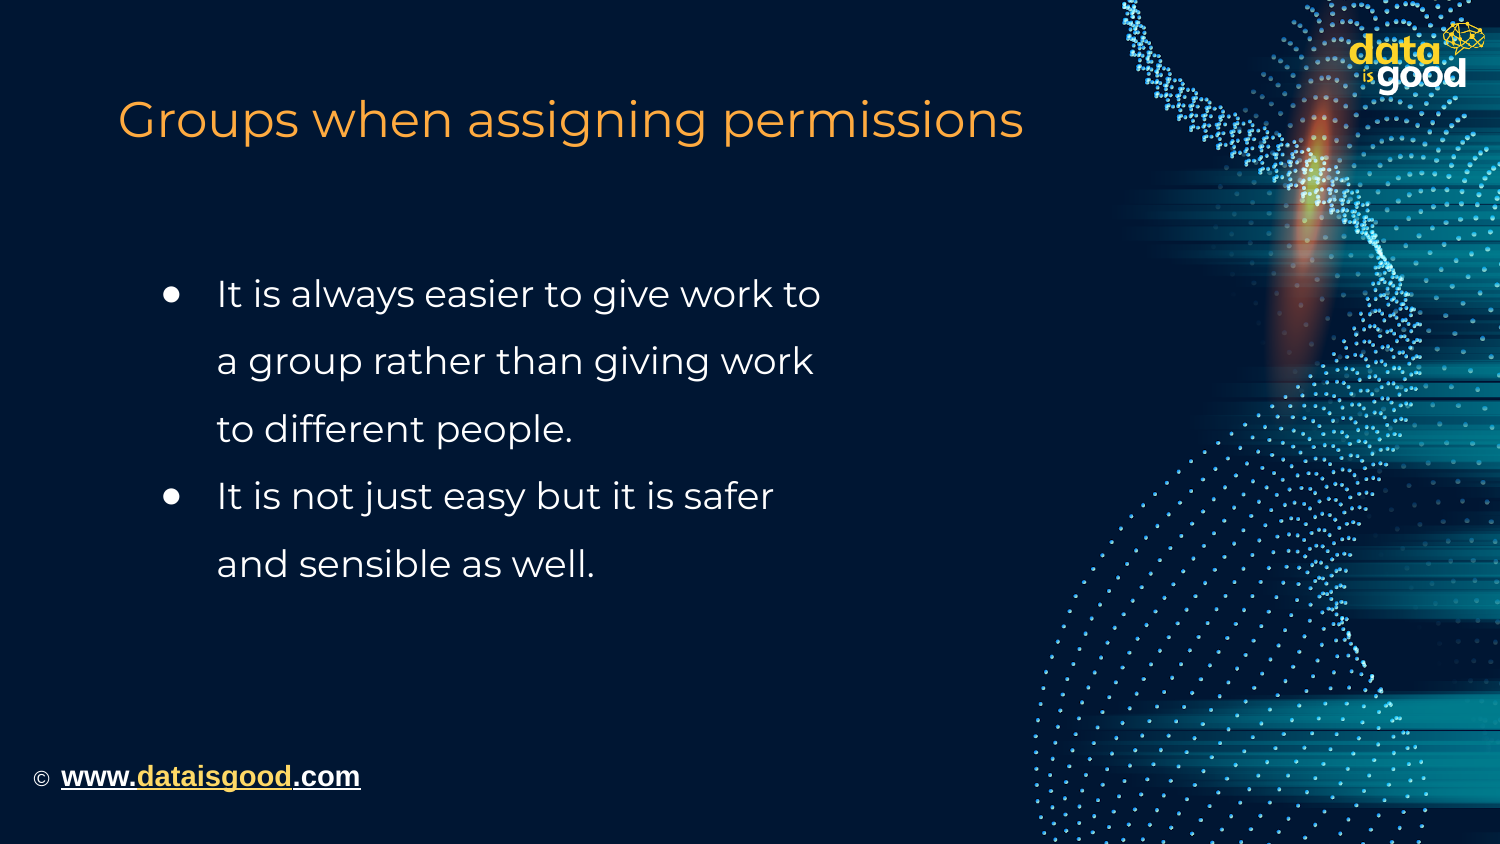

# Groups when assigning permissions
It is always easier to give work to a group rather than giving work to different people.
It is not just easy but it is safer and sensible as well.